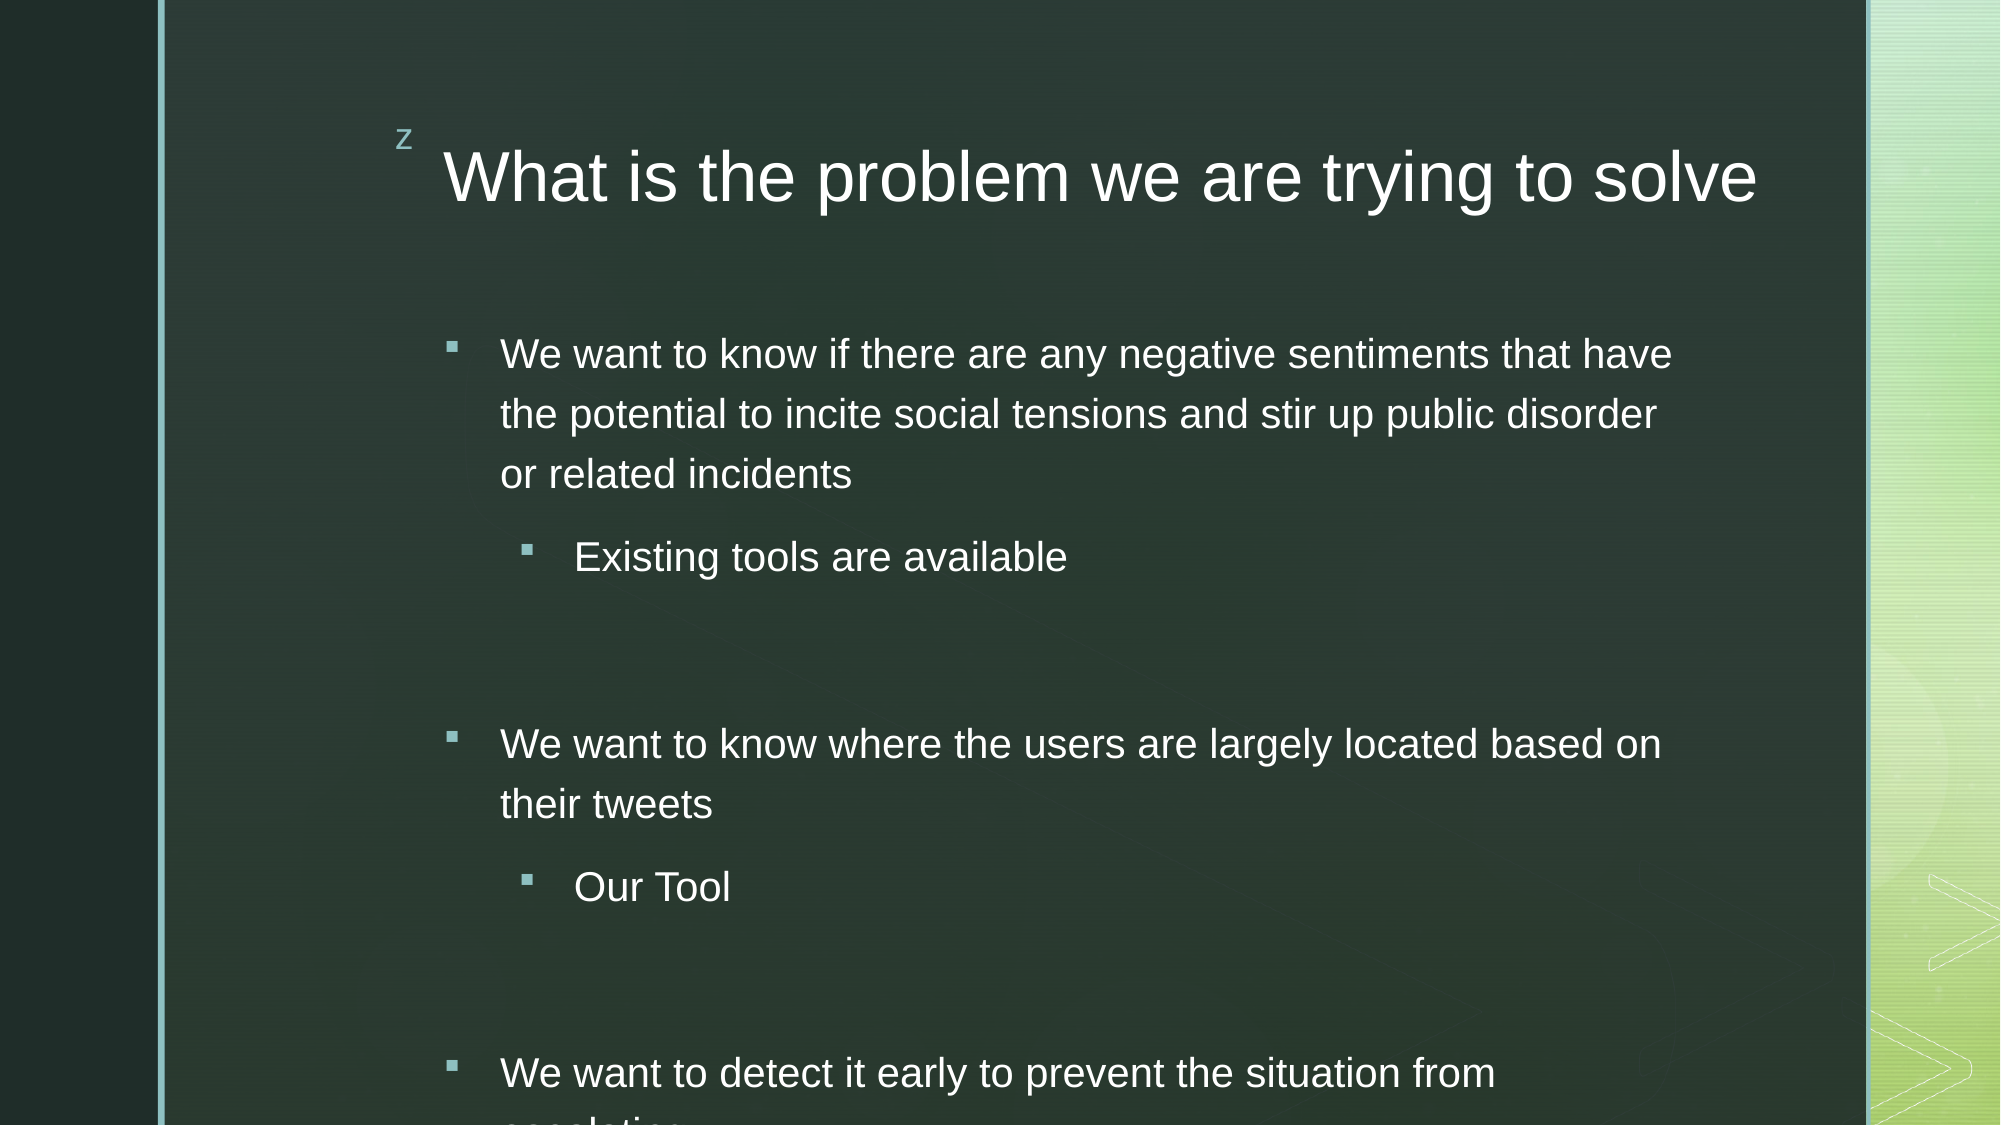

# What is the problem we are trying to solve
We want to know if there are any negative sentiments that have the potential to incite social tensions and stir up public disorder or related incidents
Existing tools are available

We want to know where the users are largely located based on their tweets
Our Tool

We want to detect it early to prevent the situation from escalating

This information on hotspots will serve as an additional sensing tool for a more proactive response and engagement